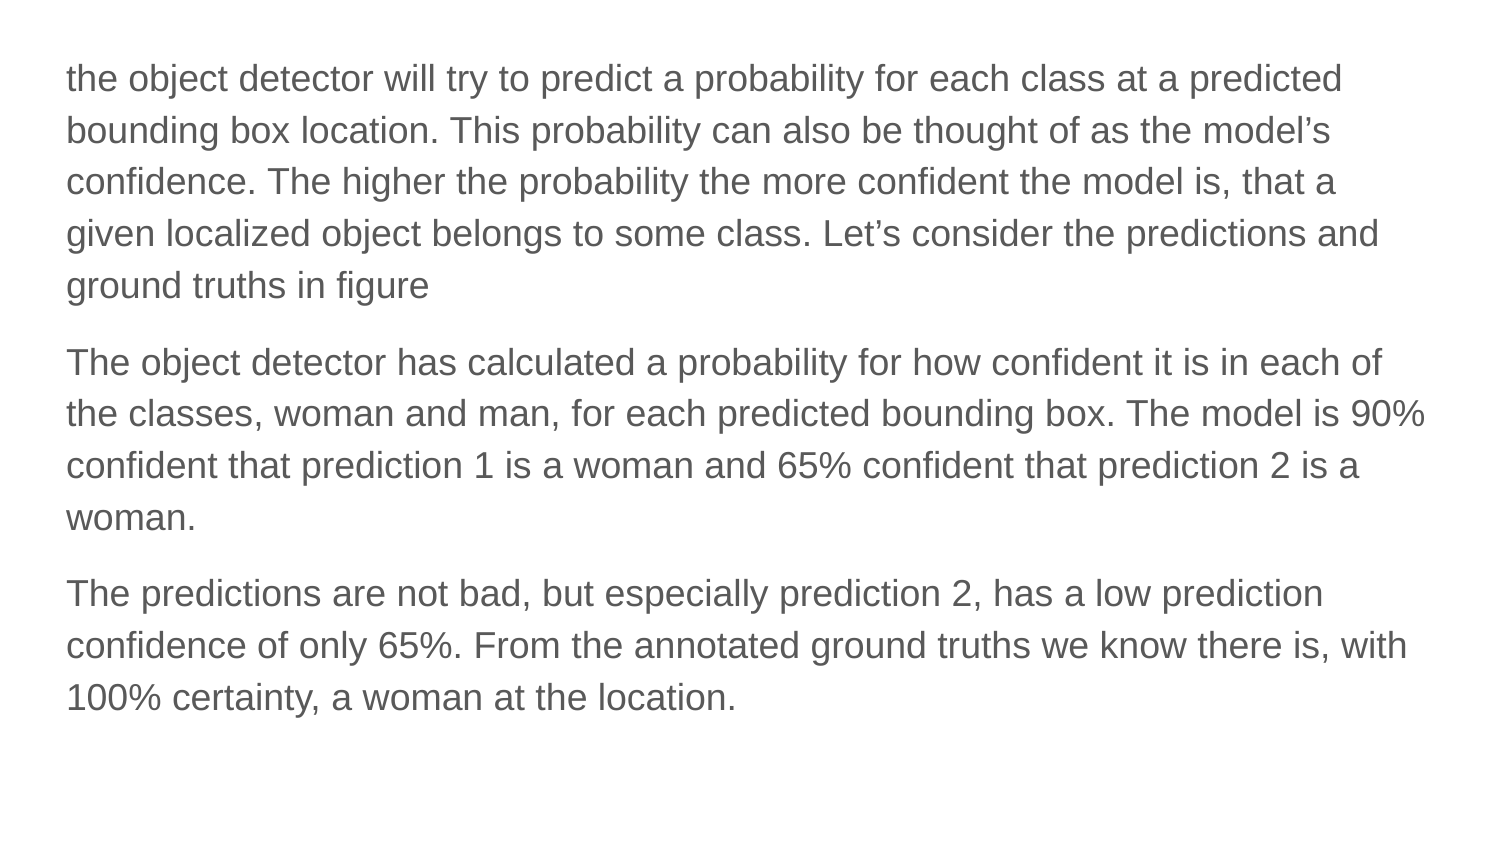

the object detector will try to predict a probability for each class at a predicted bounding box location. This probability can also be thought of as the model’s confidence. The higher the probability the more confident the model is, that a given localized object belongs to some class. Let’s consider the predictions and ground truths in figure
The object detector has calculated a probability for how confident it is in each of the classes, woman and man, for each predicted bounding box. The model is 90% confident that prediction 1 is a woman and 65% confident that prediction 2 is a woman.
The predictions are not bad, but especially prediction 2, has a low prediction confidence of only 65%. From the annotated ground truths we know there is, with 100% certainty, a woman at the location.